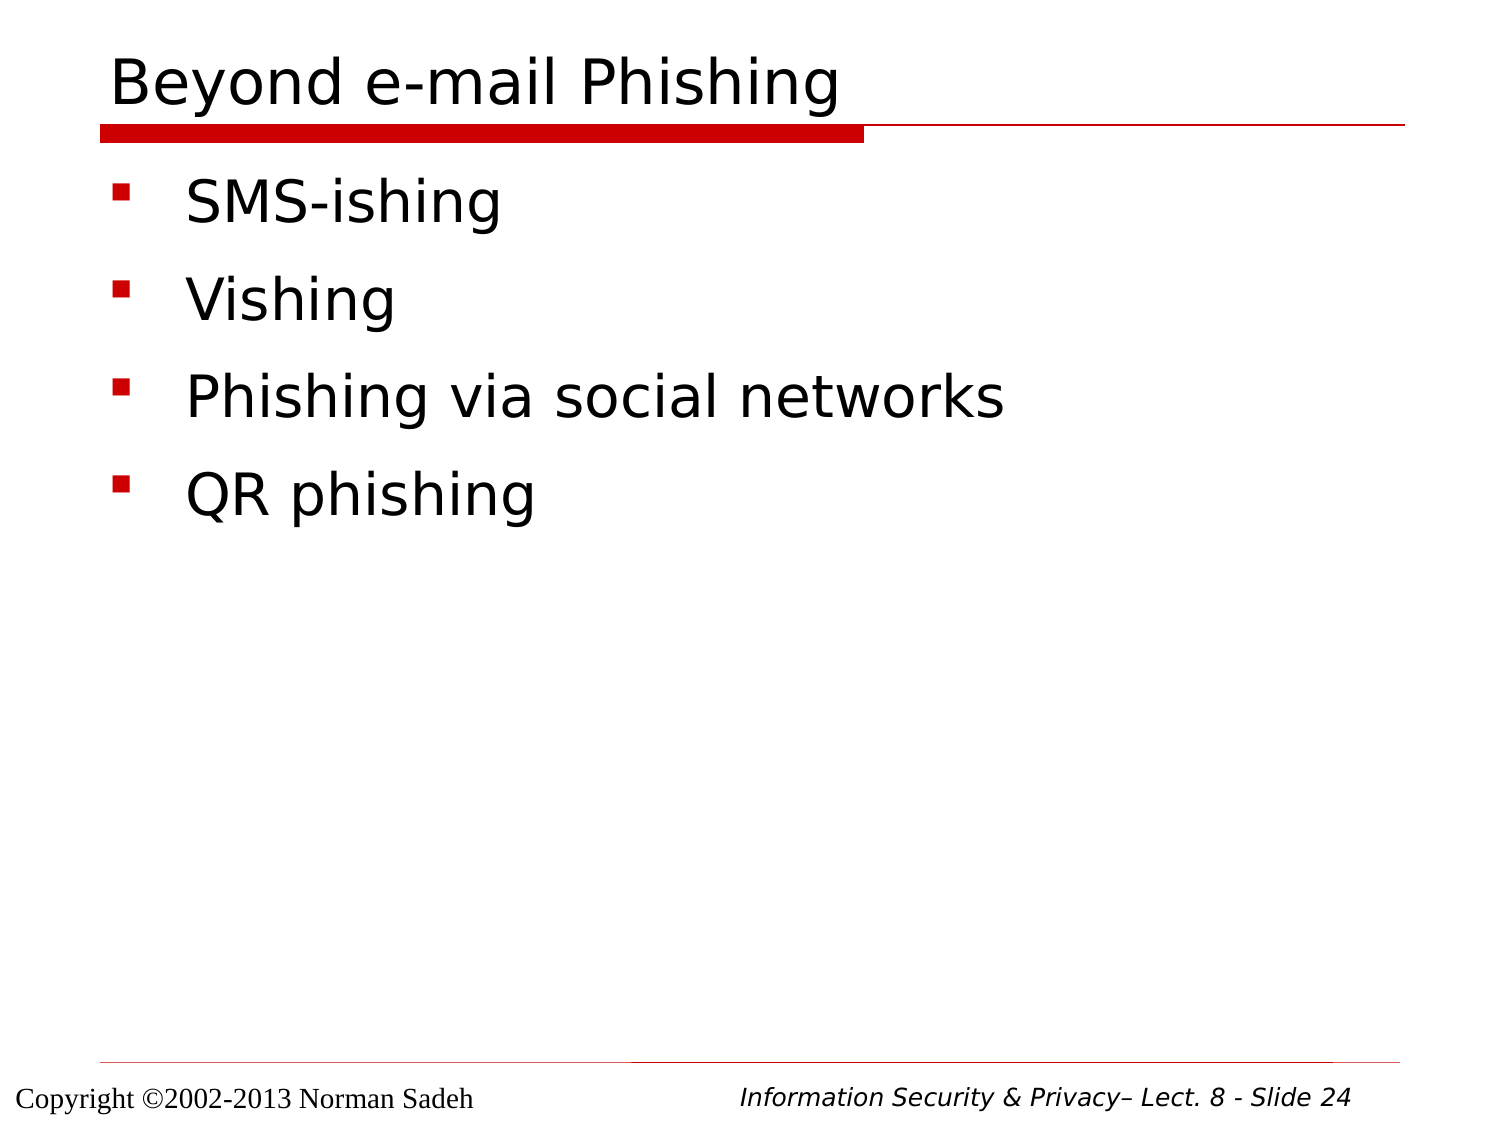

# Beyond e-mail Phishing
SMS-ishing
Vishing
Phishing via social networks
QR phishing